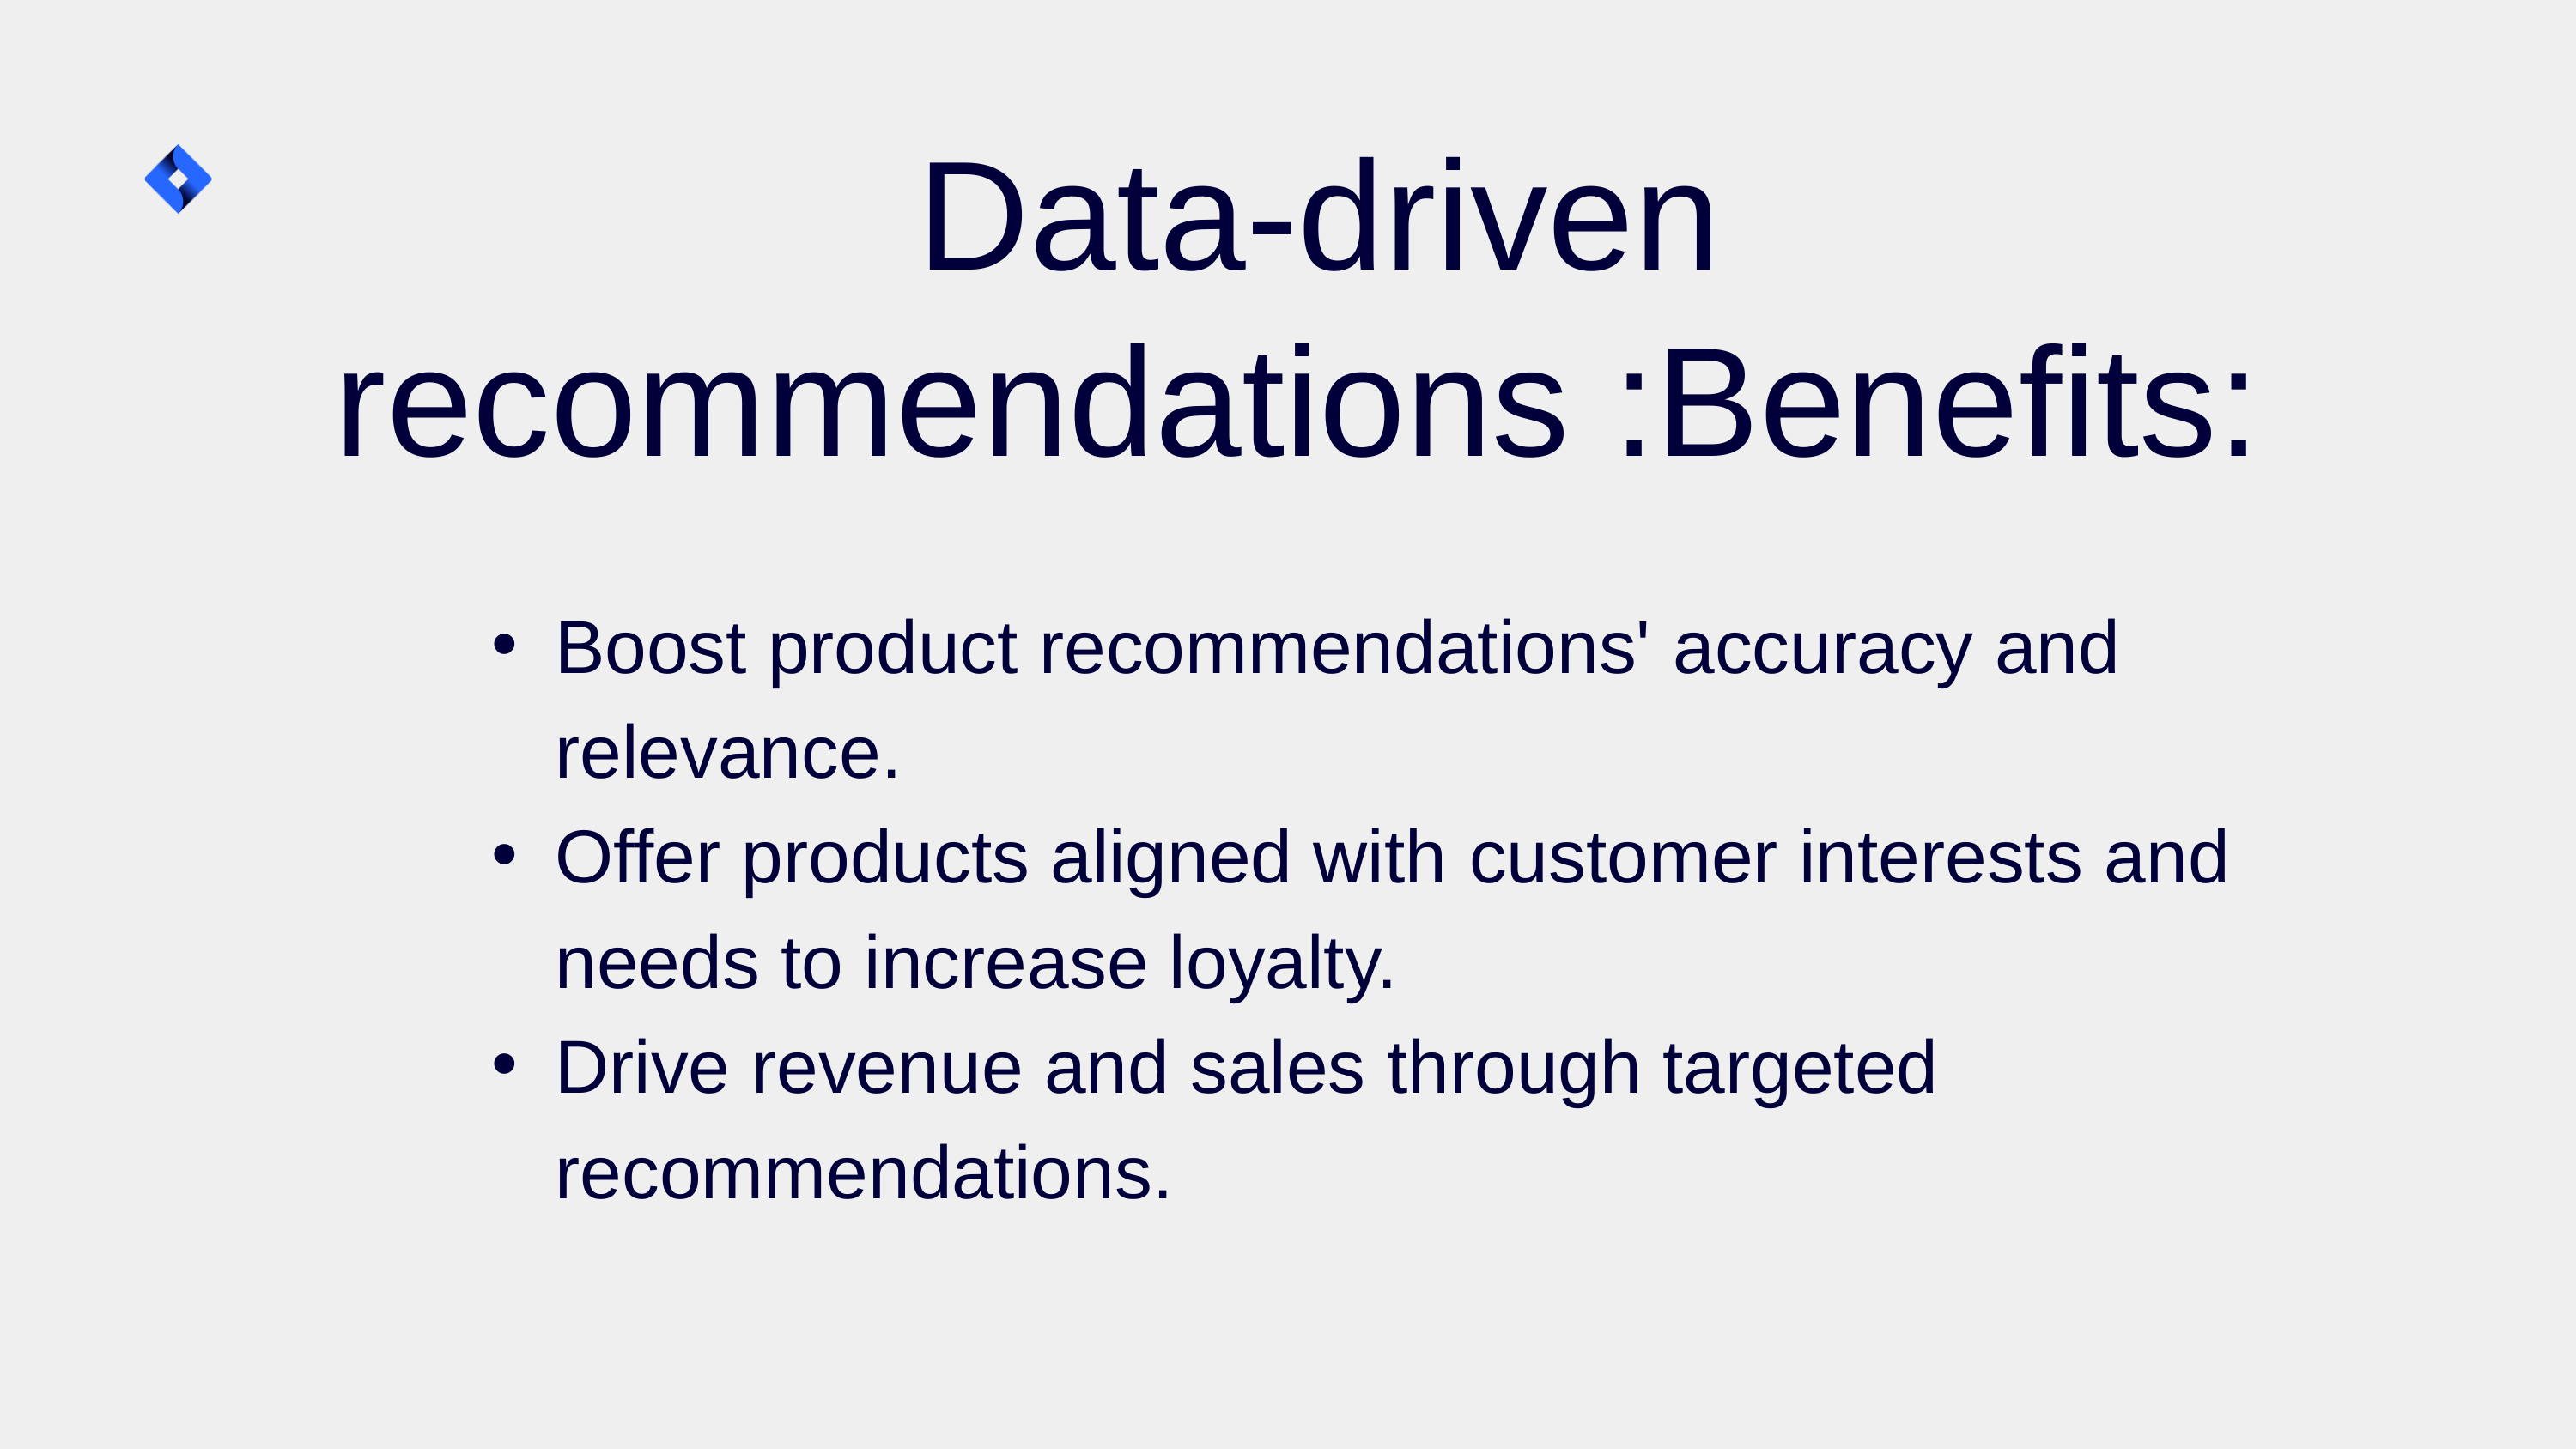

Data-driven recommendations :Benefits:

Boost product recommendations' accuracy and relevance.
Offer products aligned with customer interests and needs to increase loyalty.
Drive revenue and sales through targeted recommendations.